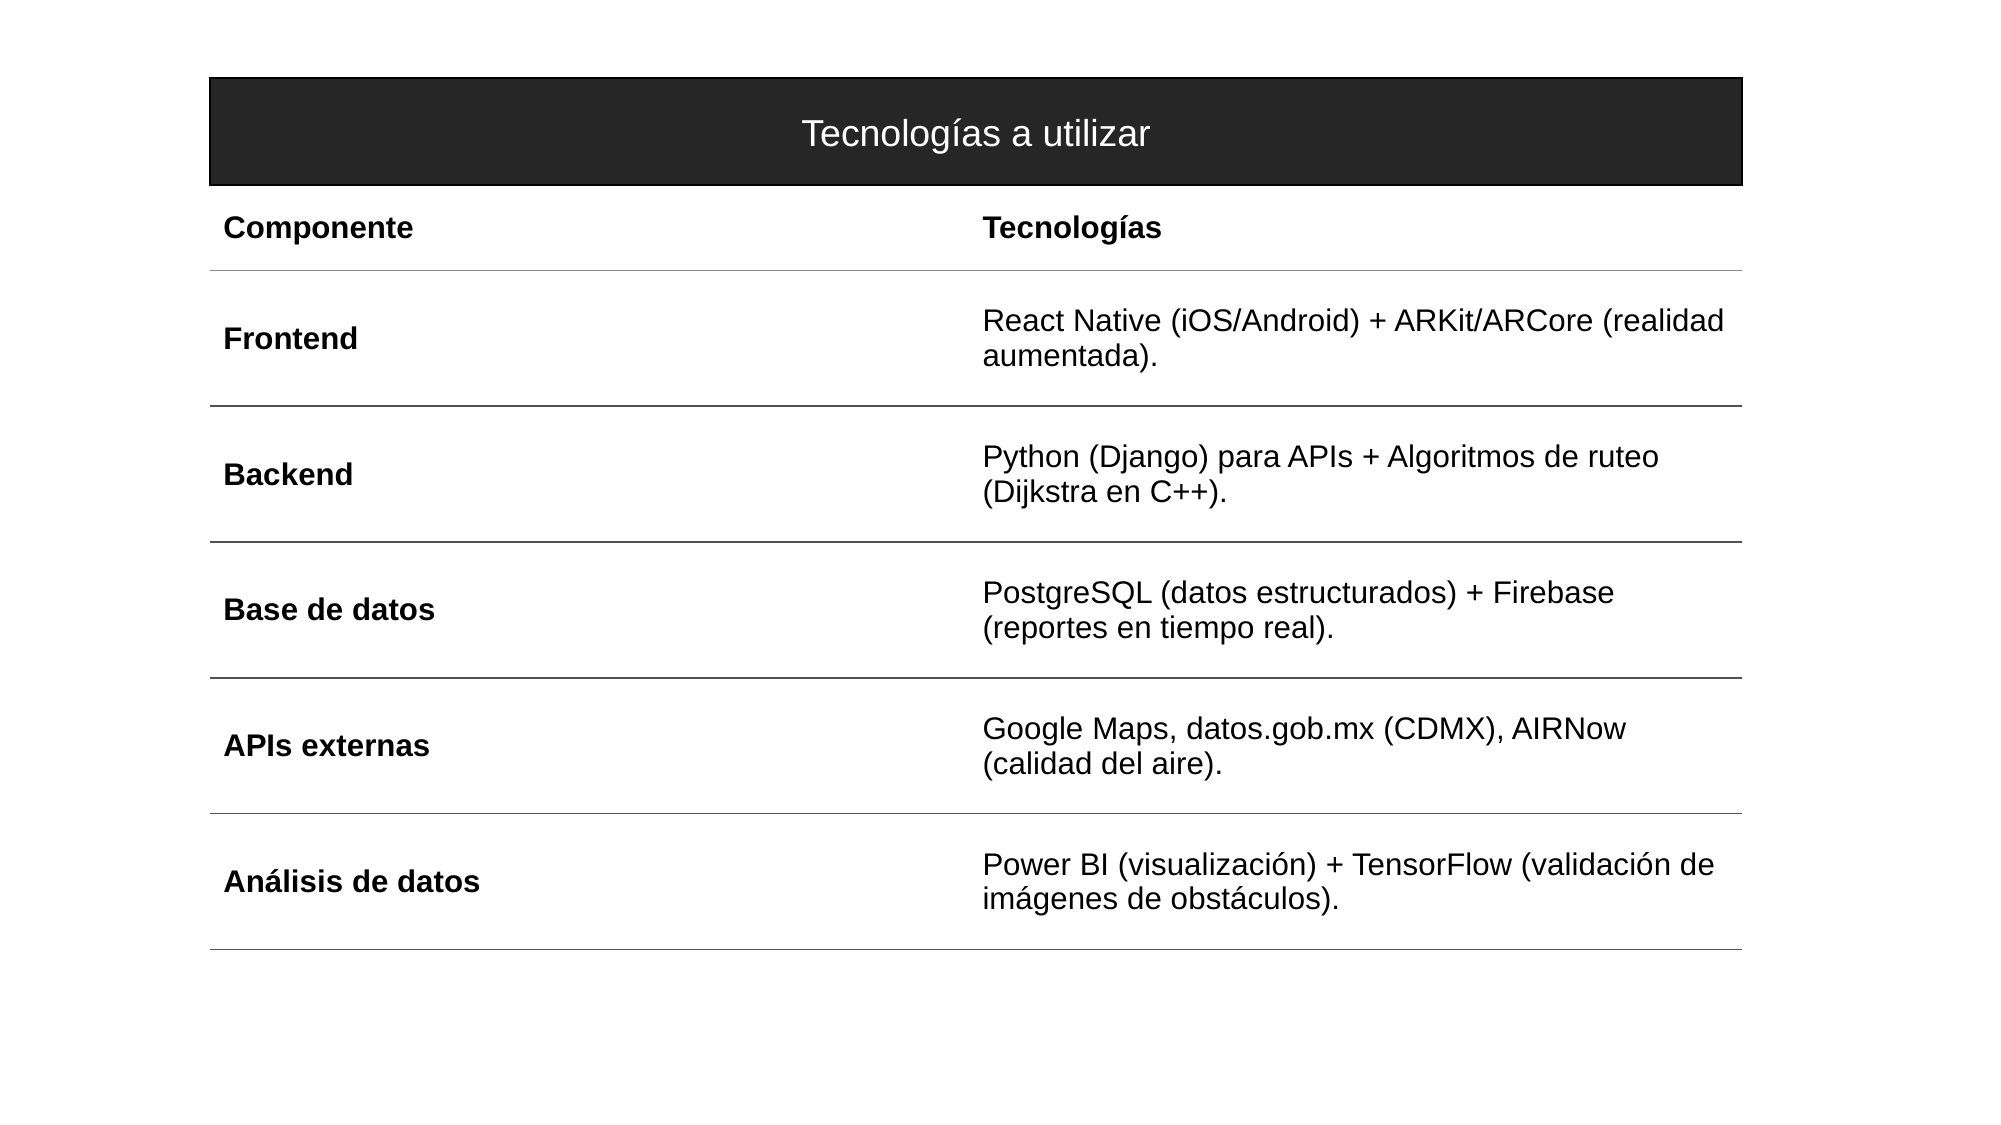

Tecnologías a utilizar
| Componente | Tecnologías |
| --- | --- |
| Frontend | React Native (iOS/Android) + ARKit/ARCore (realidad aumentada). |
| Backend | Python (Django) para APIs + Algoritmos de ruteo (Dijkstra en C++). |
| Base de datos | PostgreSQL (datos estructurados) + Firebase (reportes en tiempo real). |
| APIs externas | Google Maps, datos.gob.mx (CDMX), AIRNow (calidad del aire). |
| Análisis de datos | Power BI (visualización) + TensorFlow (validación de imágenes de obstáculos). |